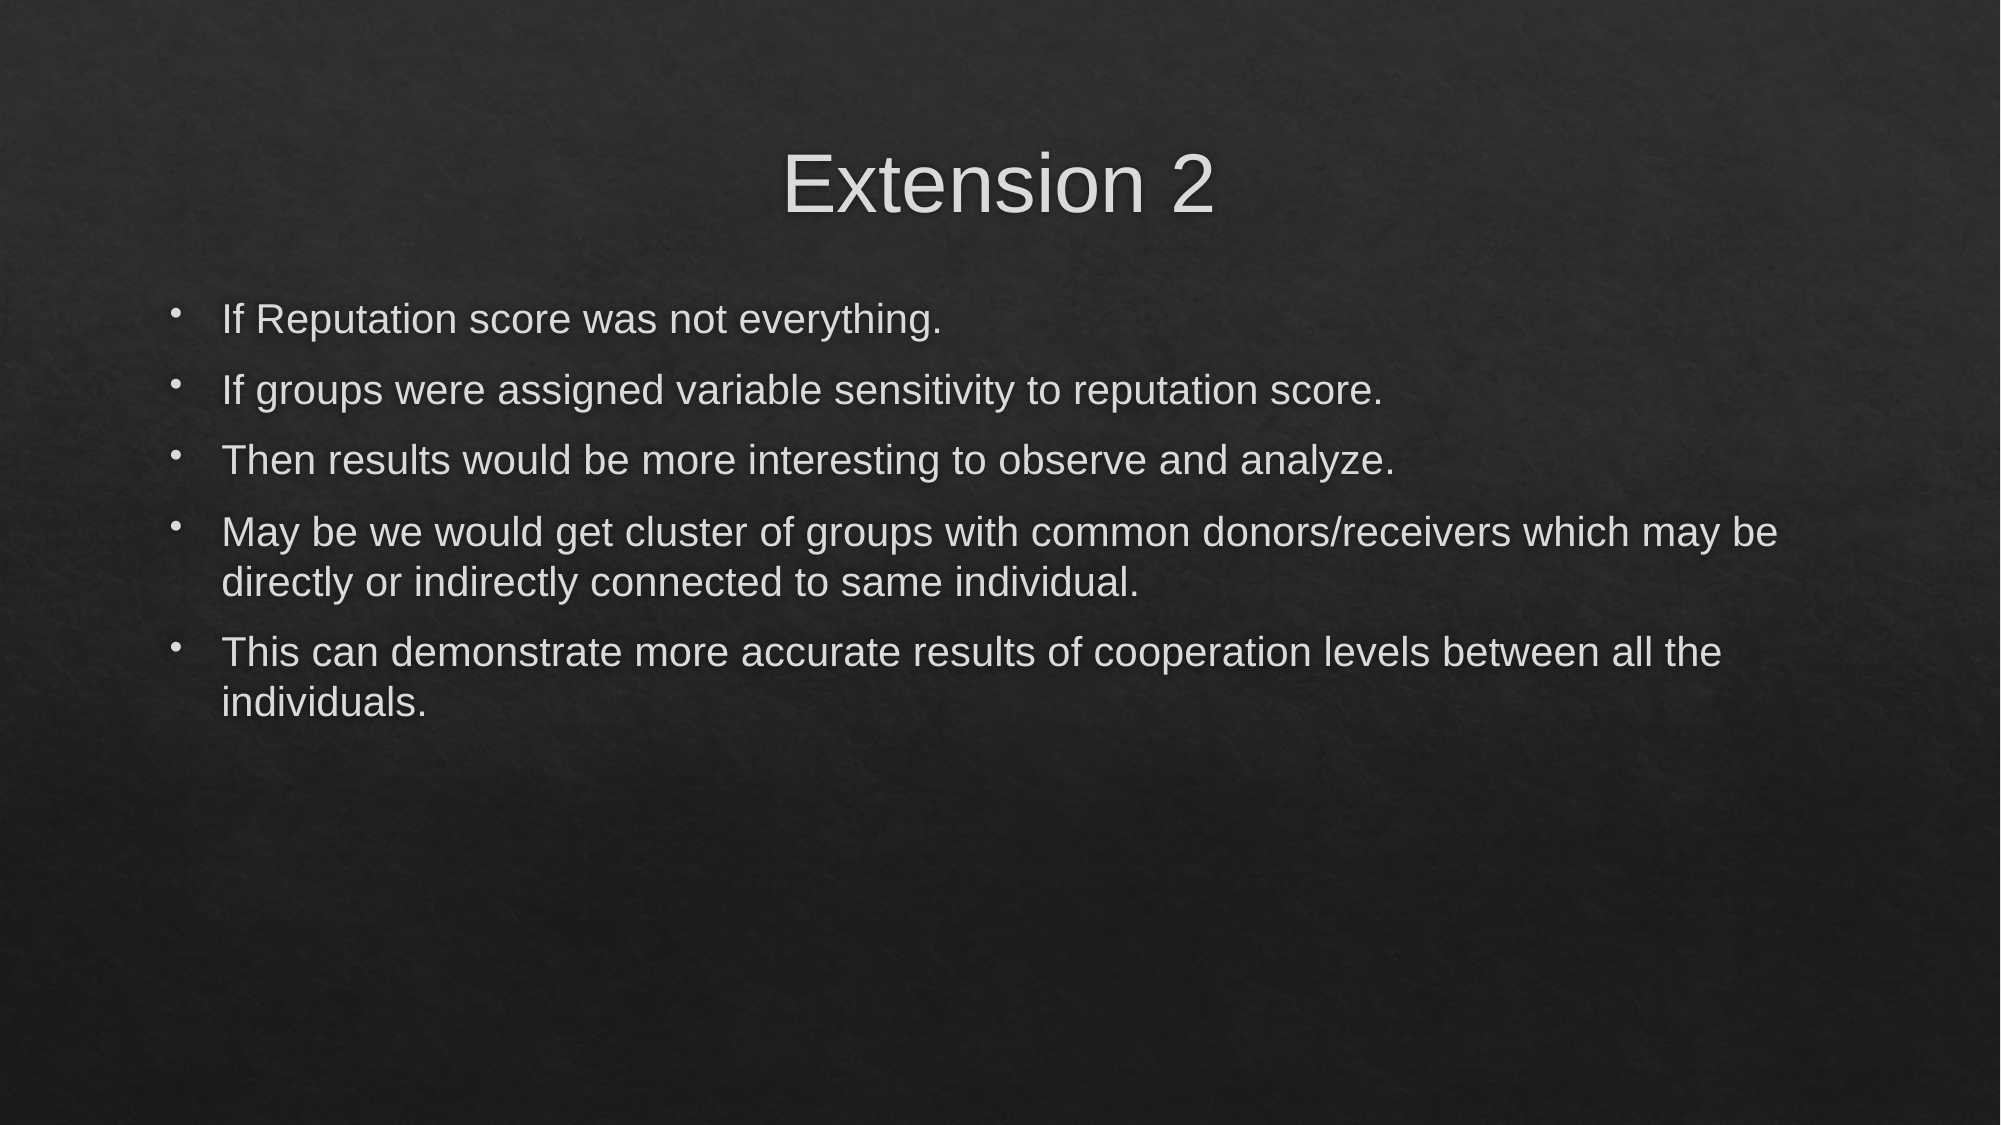

# Extension 2
If Reputation score was not everything.
If groups were assigned variable sensitivity to reputation score.
Then results would be more interesting to observe and analyze.
May be we would get cluster of groups with common donors/receivers which may be directly or indirectly connected to same individual.
This can demonstrate more accurate results of cooperation levels between all the individuals.